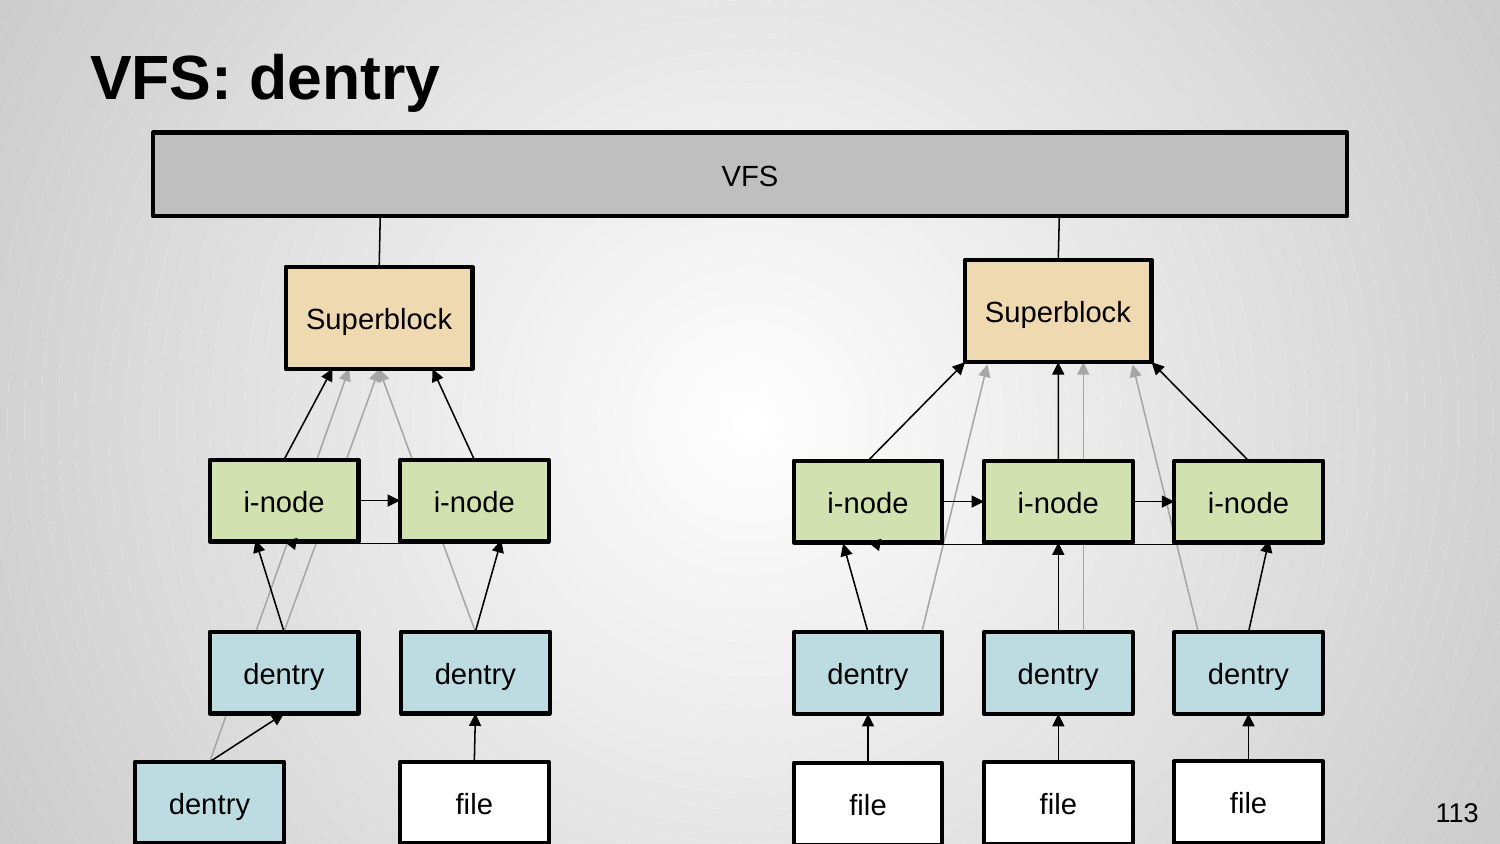

# VFS: dentry
VFS
Superblock
Superblock
i-node
i-node
i-node
i-node
i-node
dentry
dentry
dentry
dentry
dentry
file
dentry
file
file
file
113